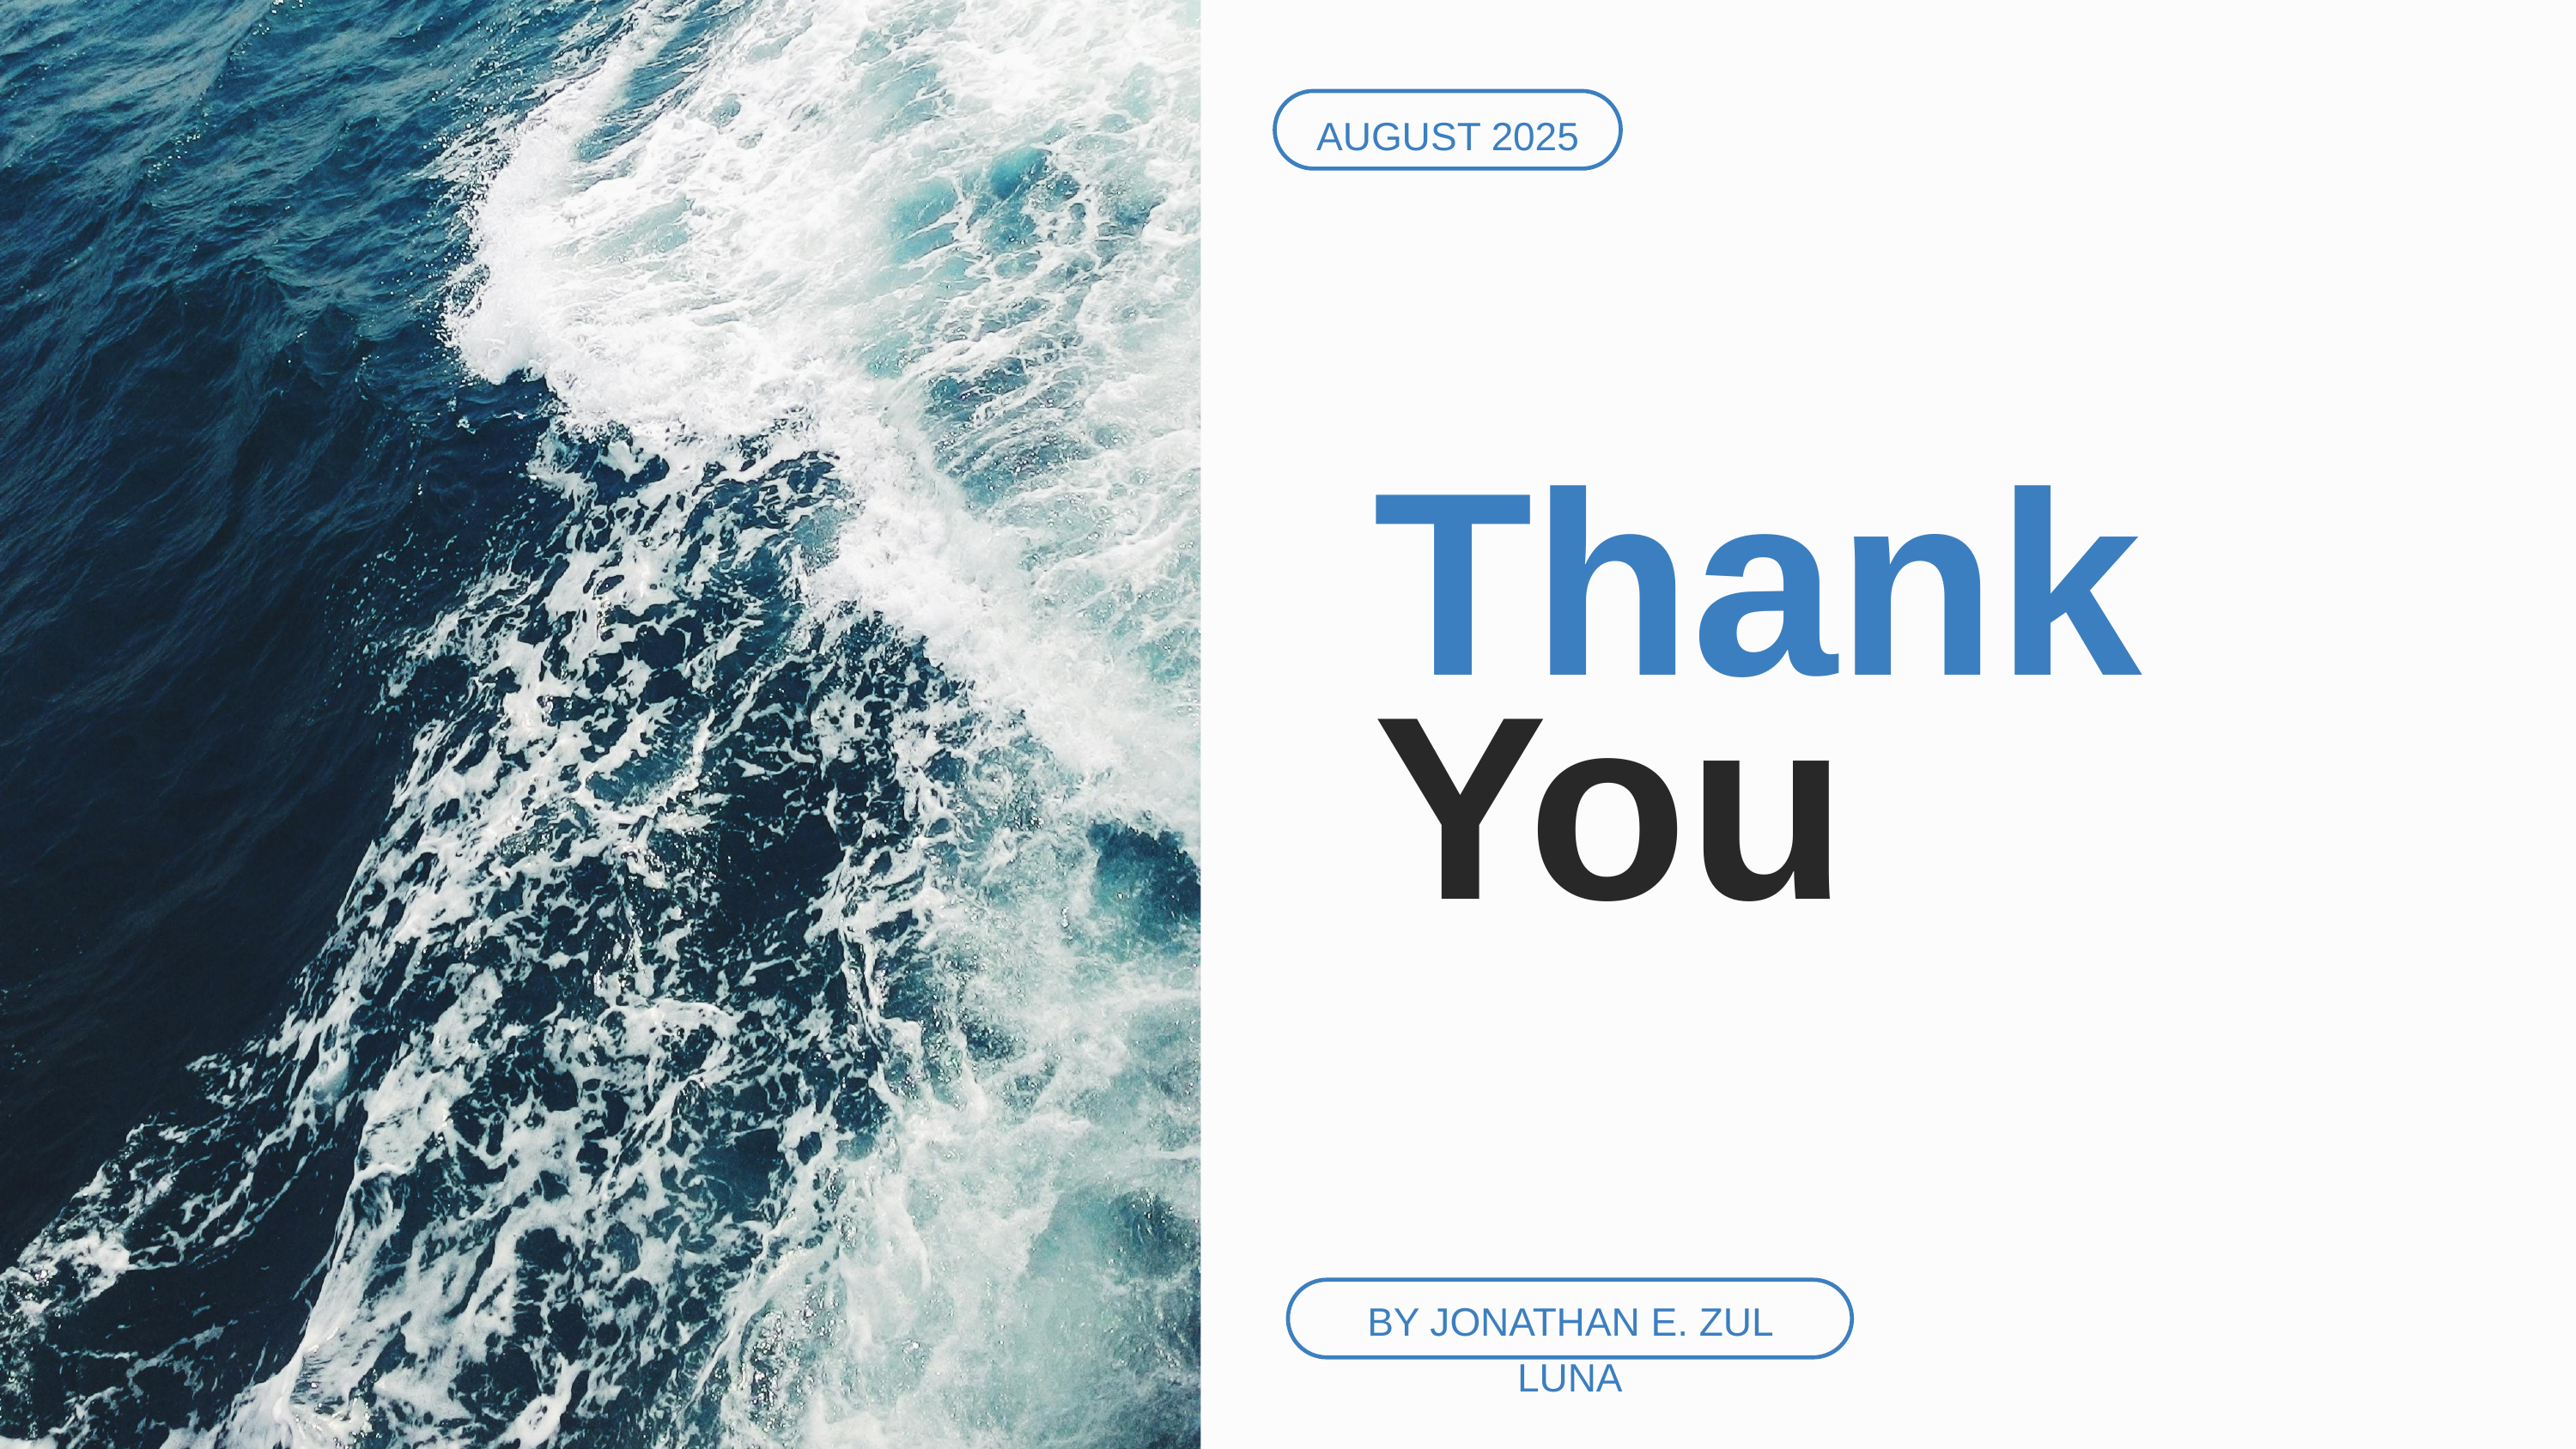

AUGUST 2025
Thank
You

BY JONATHAN E. ZUL LUNA